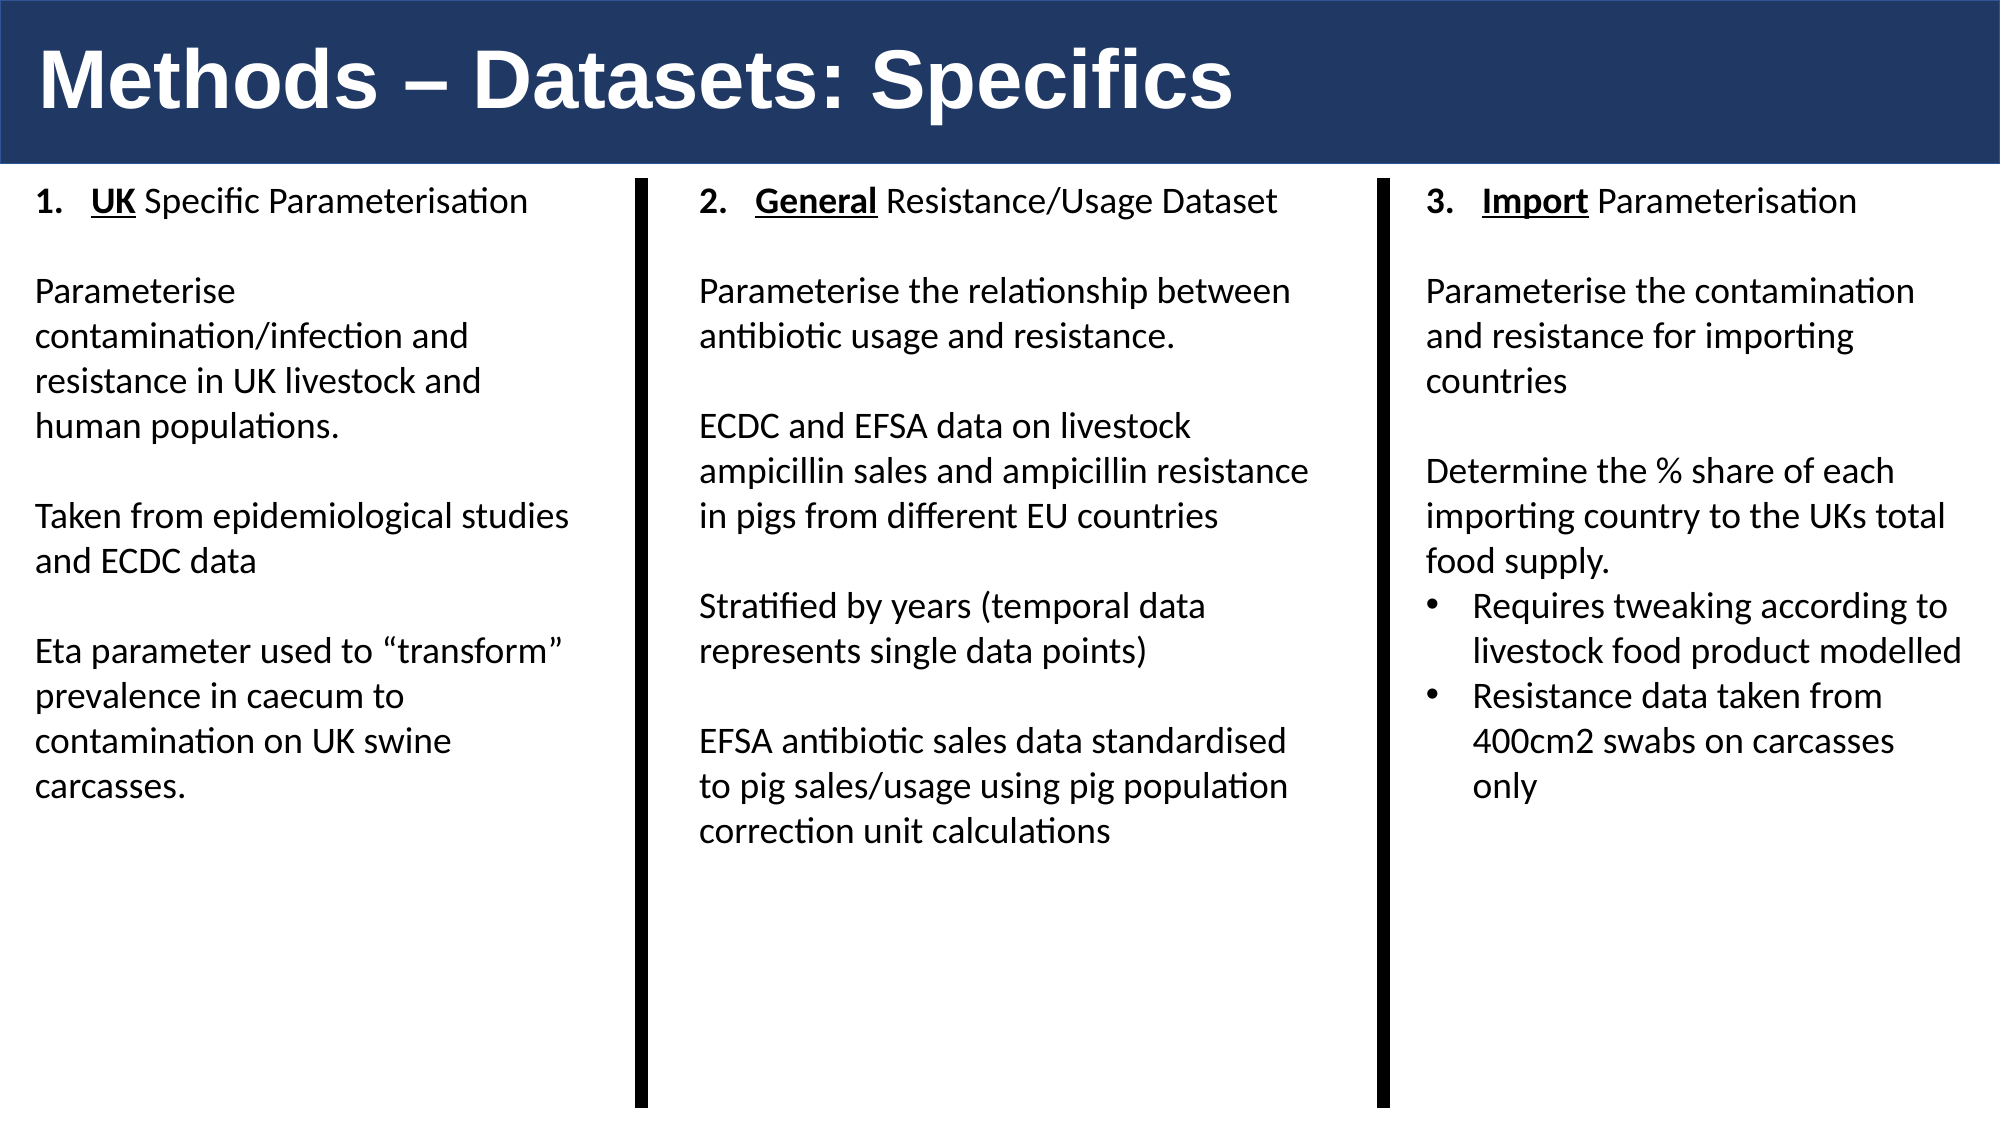

Methods – Datasets: Specifics
UK Specific Parameterisation

Parameterise contamination/infection and resistance in UK livestock and human populations.

Taken from epidemiological studies and ECDC data

Eta parameter used to “transform” prevalence in caecum to contamination on UK swine carcasses.

General Resistance/Usage Dataset

Parameterise the relationship between antibiotic usage and resistance.

ECDC and EFSA data on livestock ampicillin sales and ampicillin resistance in pigs from different EU countries

Stratified by years (temporal data represents single data points)

EFSA antibiotic sales data standardised to pig sales/usage using pig population correction unit calculations
Import Parameterisation

Parameterise the contamination and resistance for importing countries

Determine the % share of each importing country to the UKs total food supply.
Requires tweaking according to livestock food product modelled
Resistance data taken from 400cm2 swabs on carcasses only